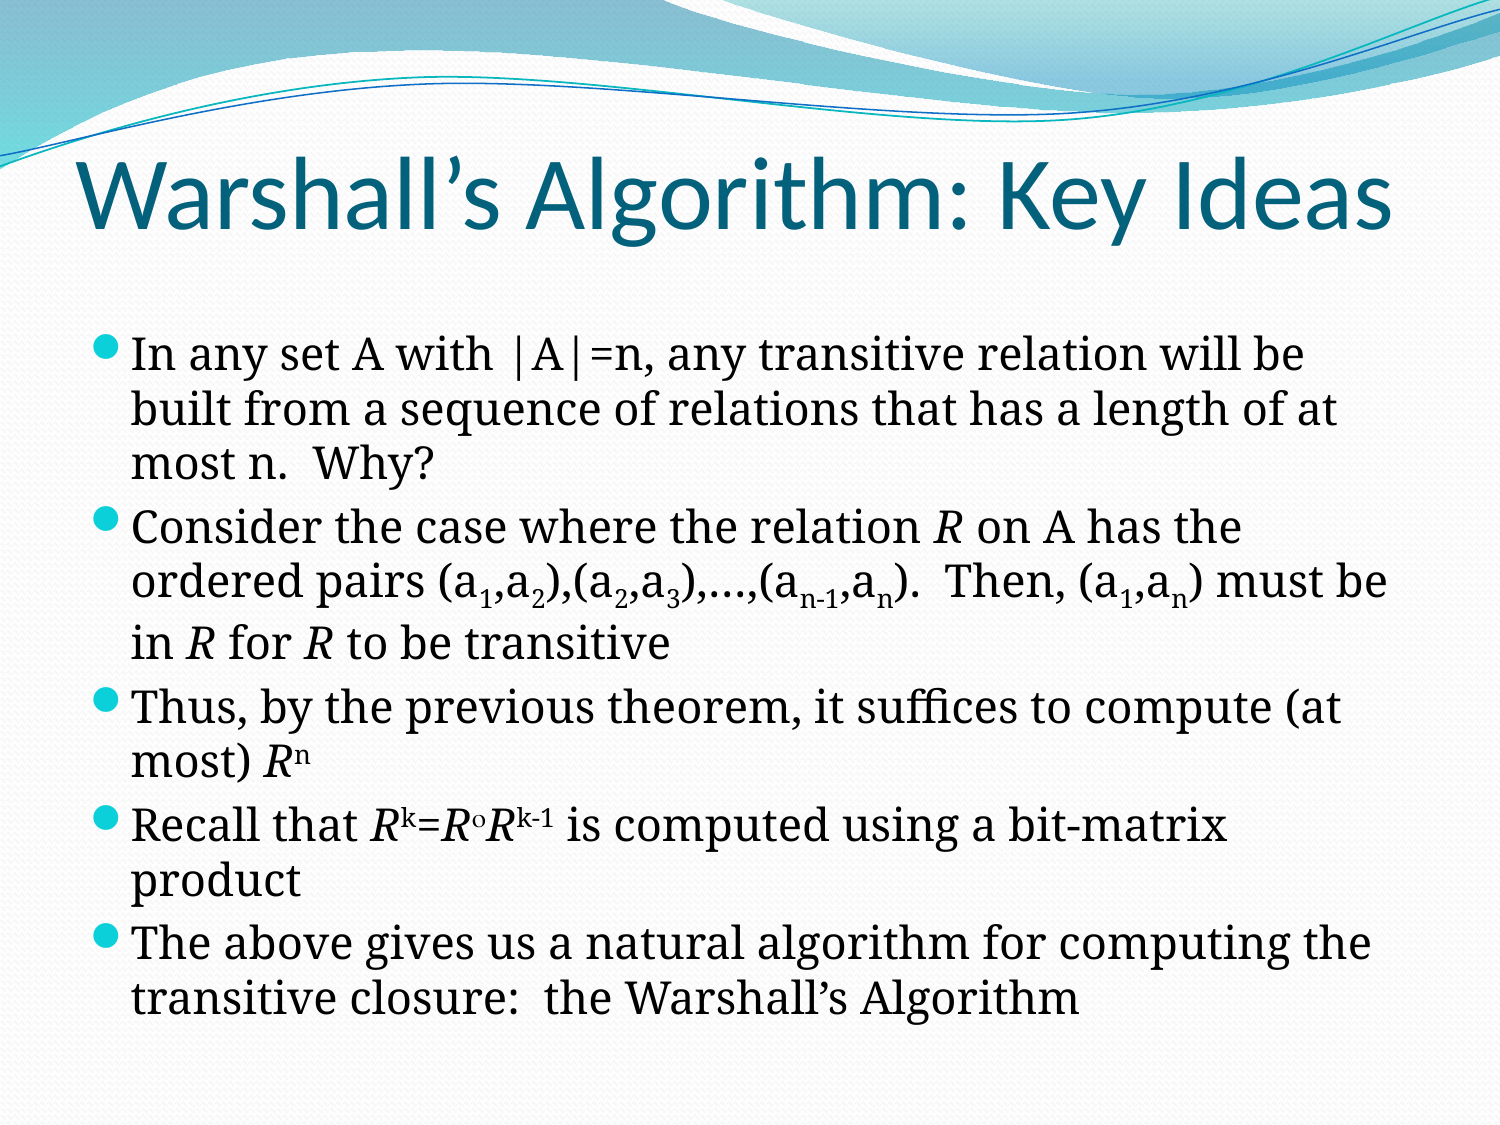

# Warshall’s Algorithm: Key Ideas
In any set A with |A|=n, any transitive relation will be built from a sequence of relations that has a length of at most n.  Why?
Consider the case where the relation R on A has the ordered pairs (a1,a2),(a2,a3),…,(an-1,an).  Then, (a1,an) must be in R for R to be transitive
Thus, by the previous theorem, it suffices to compute (at most) Rn
Recall that Rk=RοRk-1 is computed using a bit-matrix product
The above gives us a natural algorithm for computing the transitive closure:  the Warshall’s Algorithm